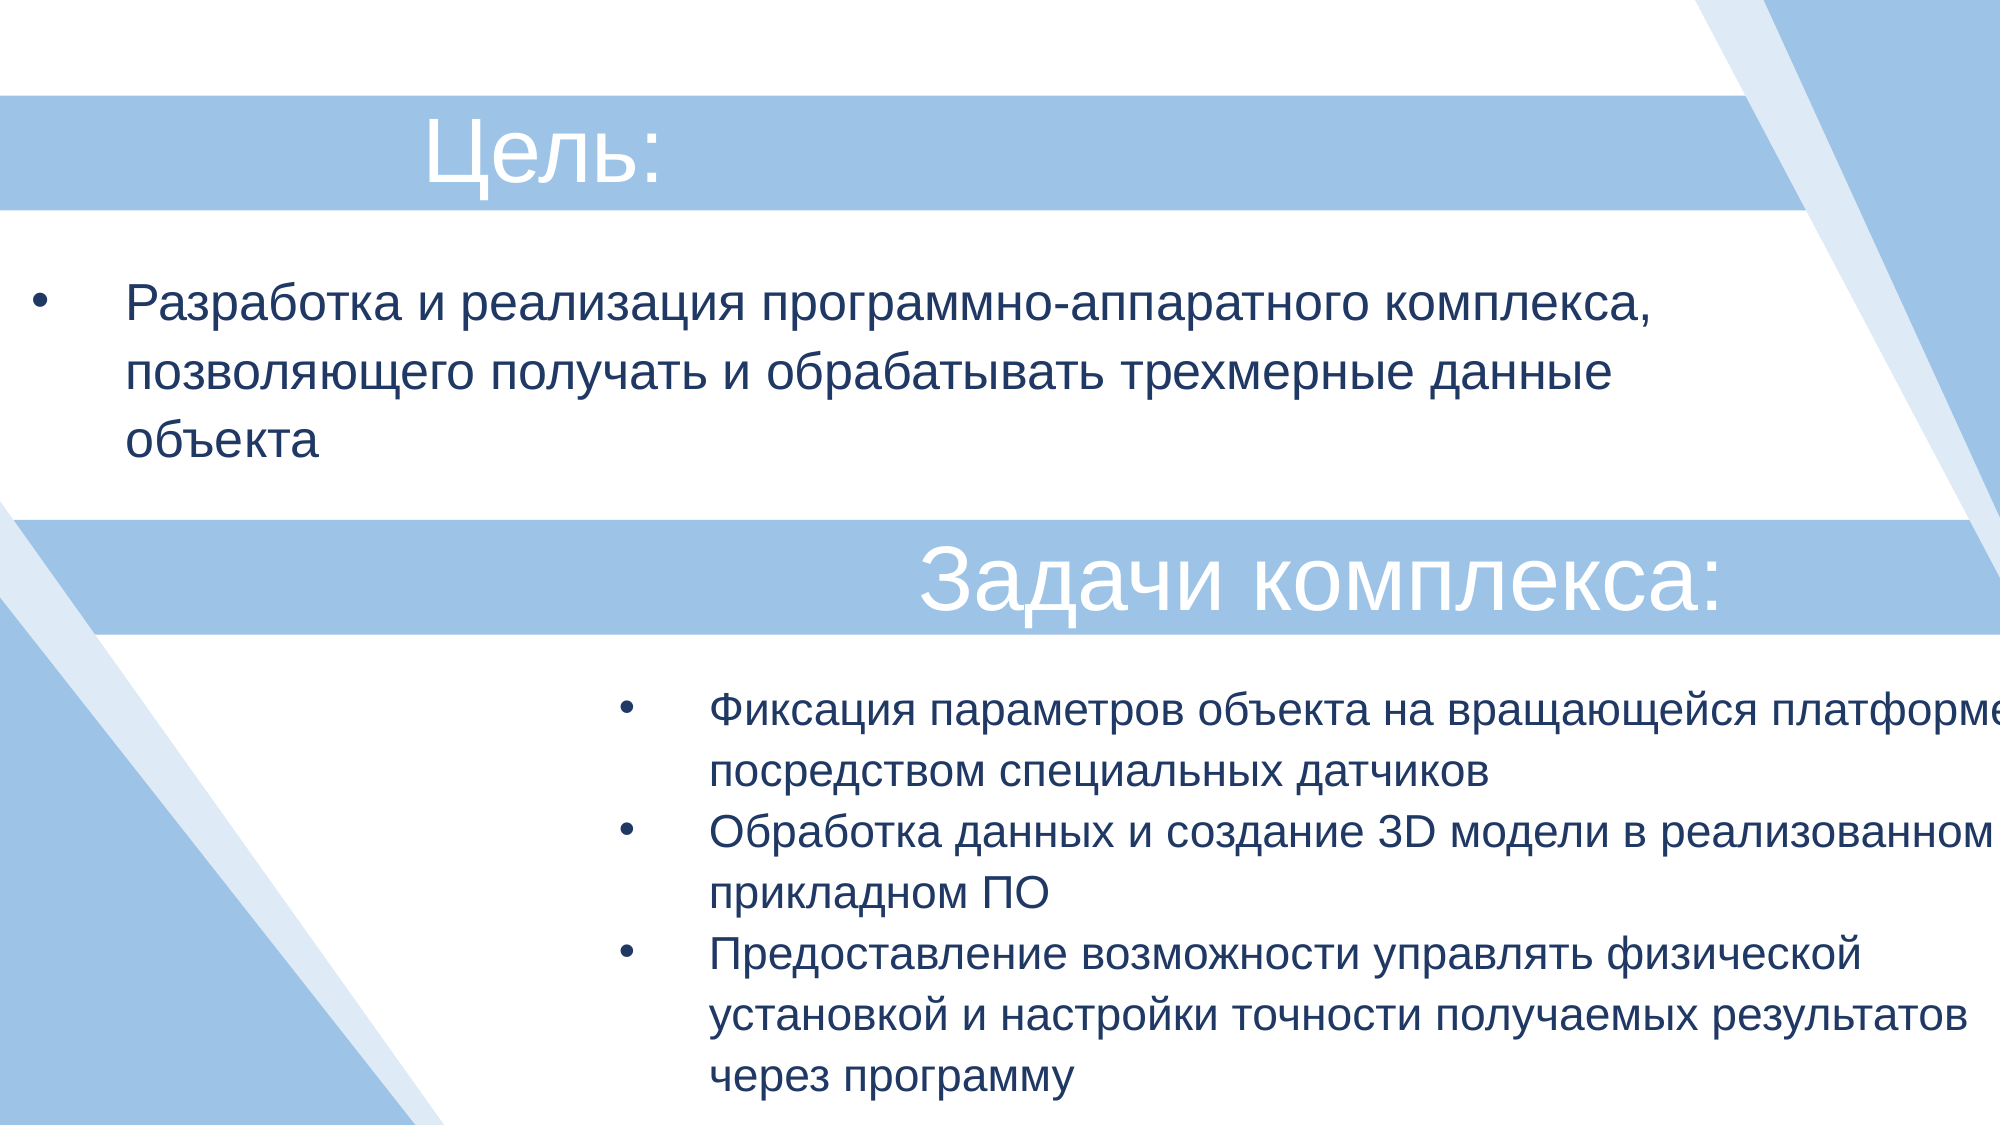

Цель:

Разработка и реализация программно-аппаратного комплекса, позволяющего получать и обрабатывать трехмерные данные объекта

Задачи комплекса:
Фиксация параметров объекта на вращающейся платформе посредством специальных датчиков
Обработка данных и создание 3D модели в реализованном прикладном ПО
Предоставление возможности управлять физической установкой и настройки точности получаемых результатов через программу